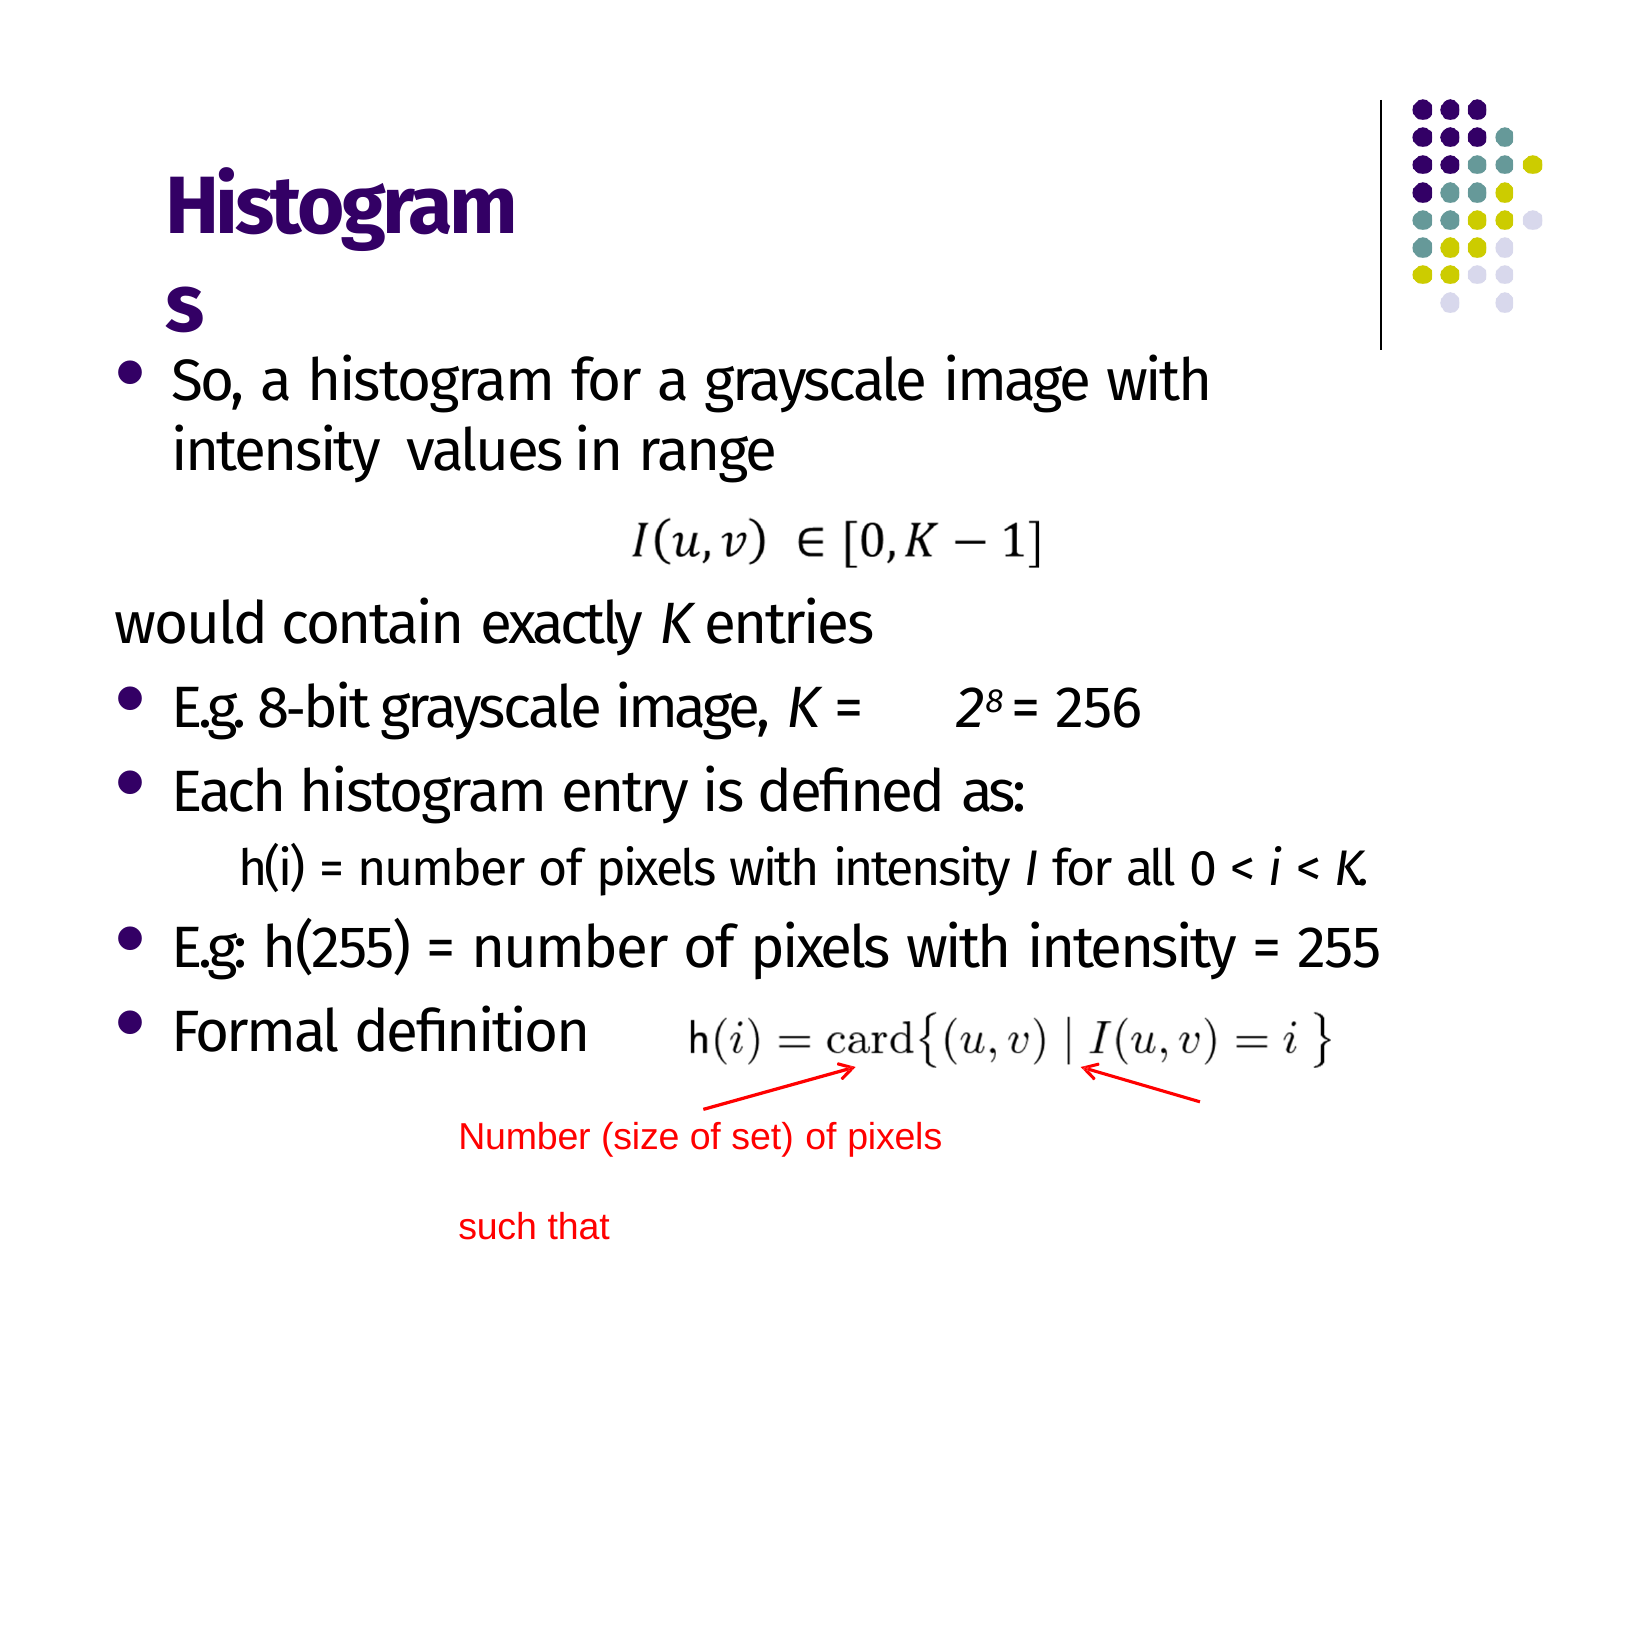

# Histograms
So, a histogram for a grayscale image with intensity  values in range

would contain exactly K	entries
E.g. 8‐bit grayscale image, K =	28 = 256
Each histogram entry is defined as:
h(i) = number of pixels with intensity I for all 0 < i < K.
E.g: h(255) = number of pixels with intensity = 255
Formal definition
Number (size of set) of pixels	such that